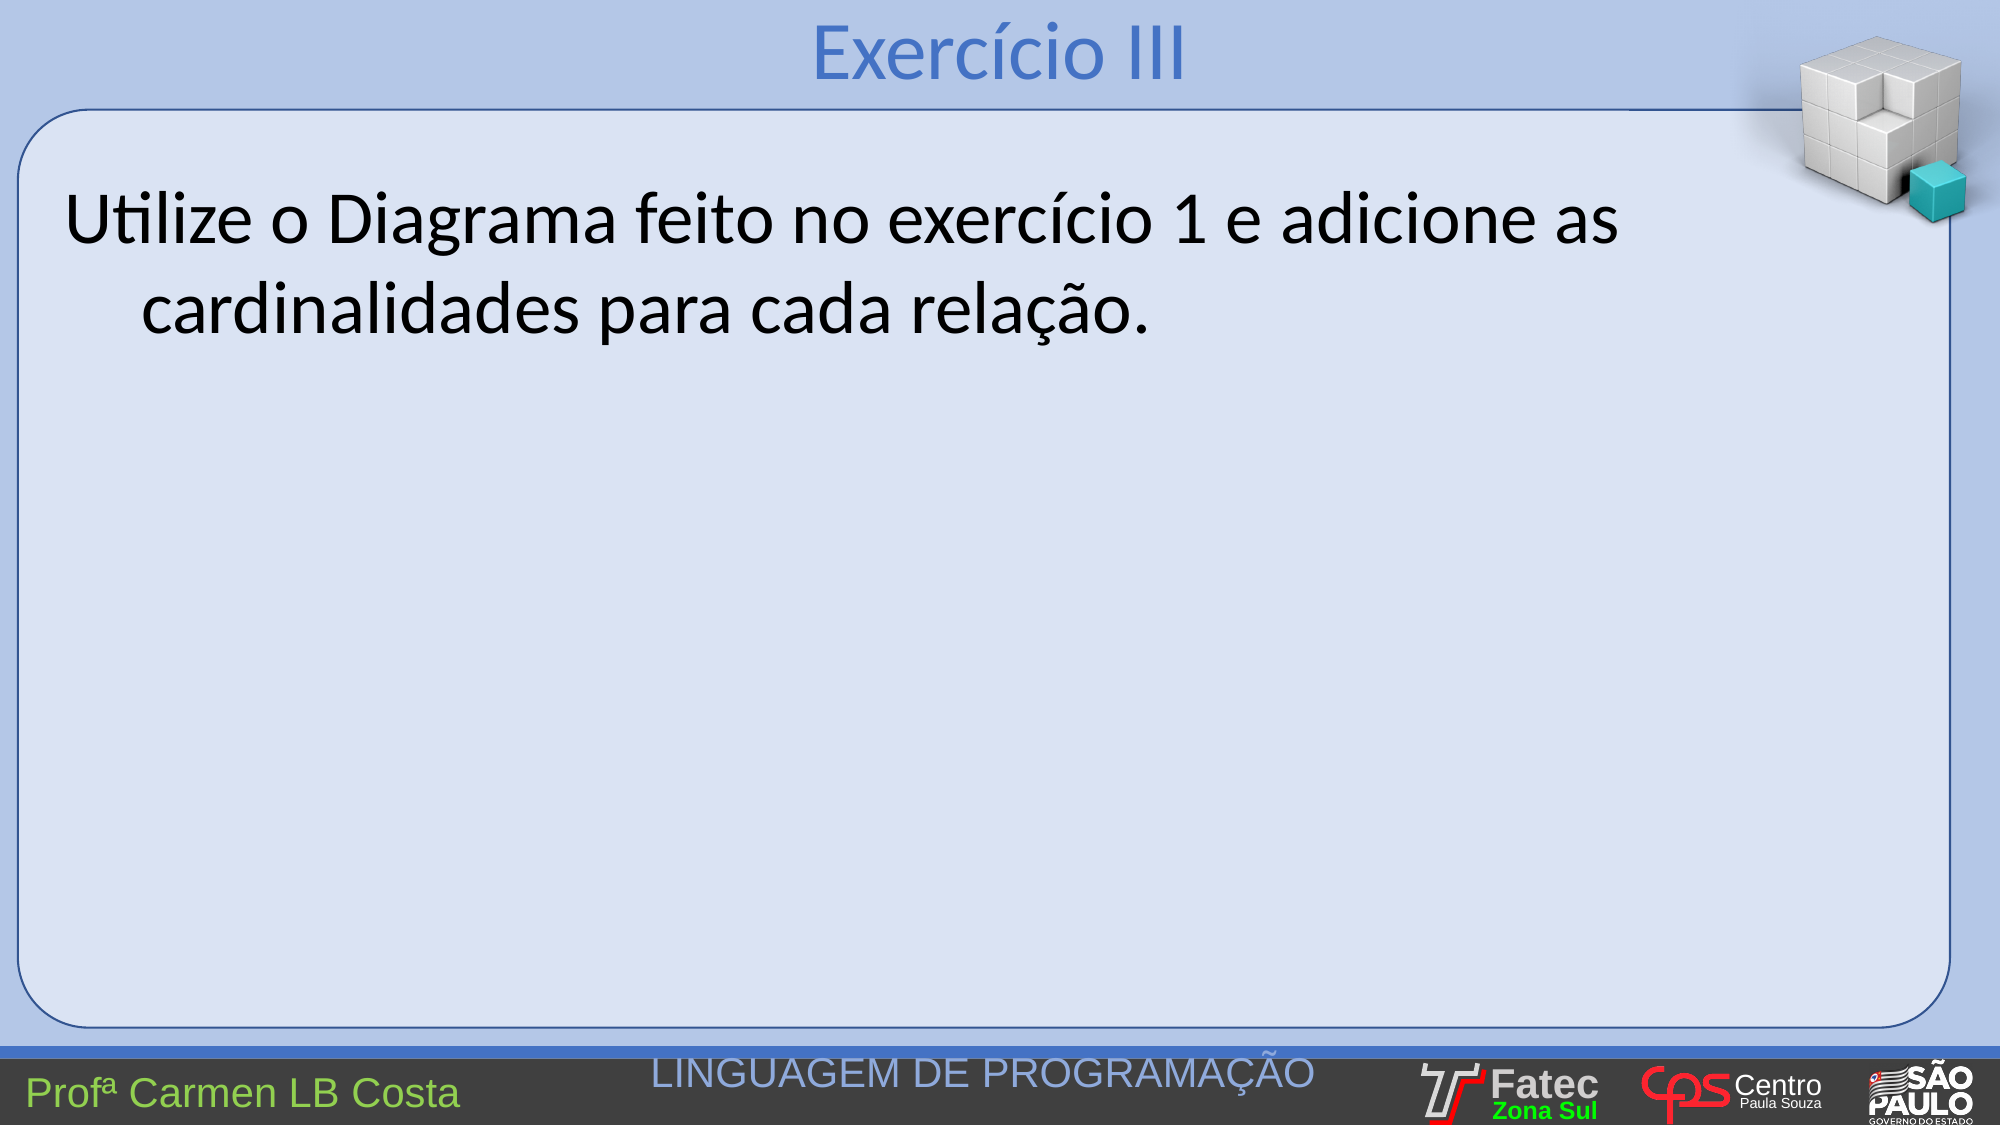

Exercício III
Utilize o Diagrama feito no exercício 1 e adicione as cardinalidades para cada relação.